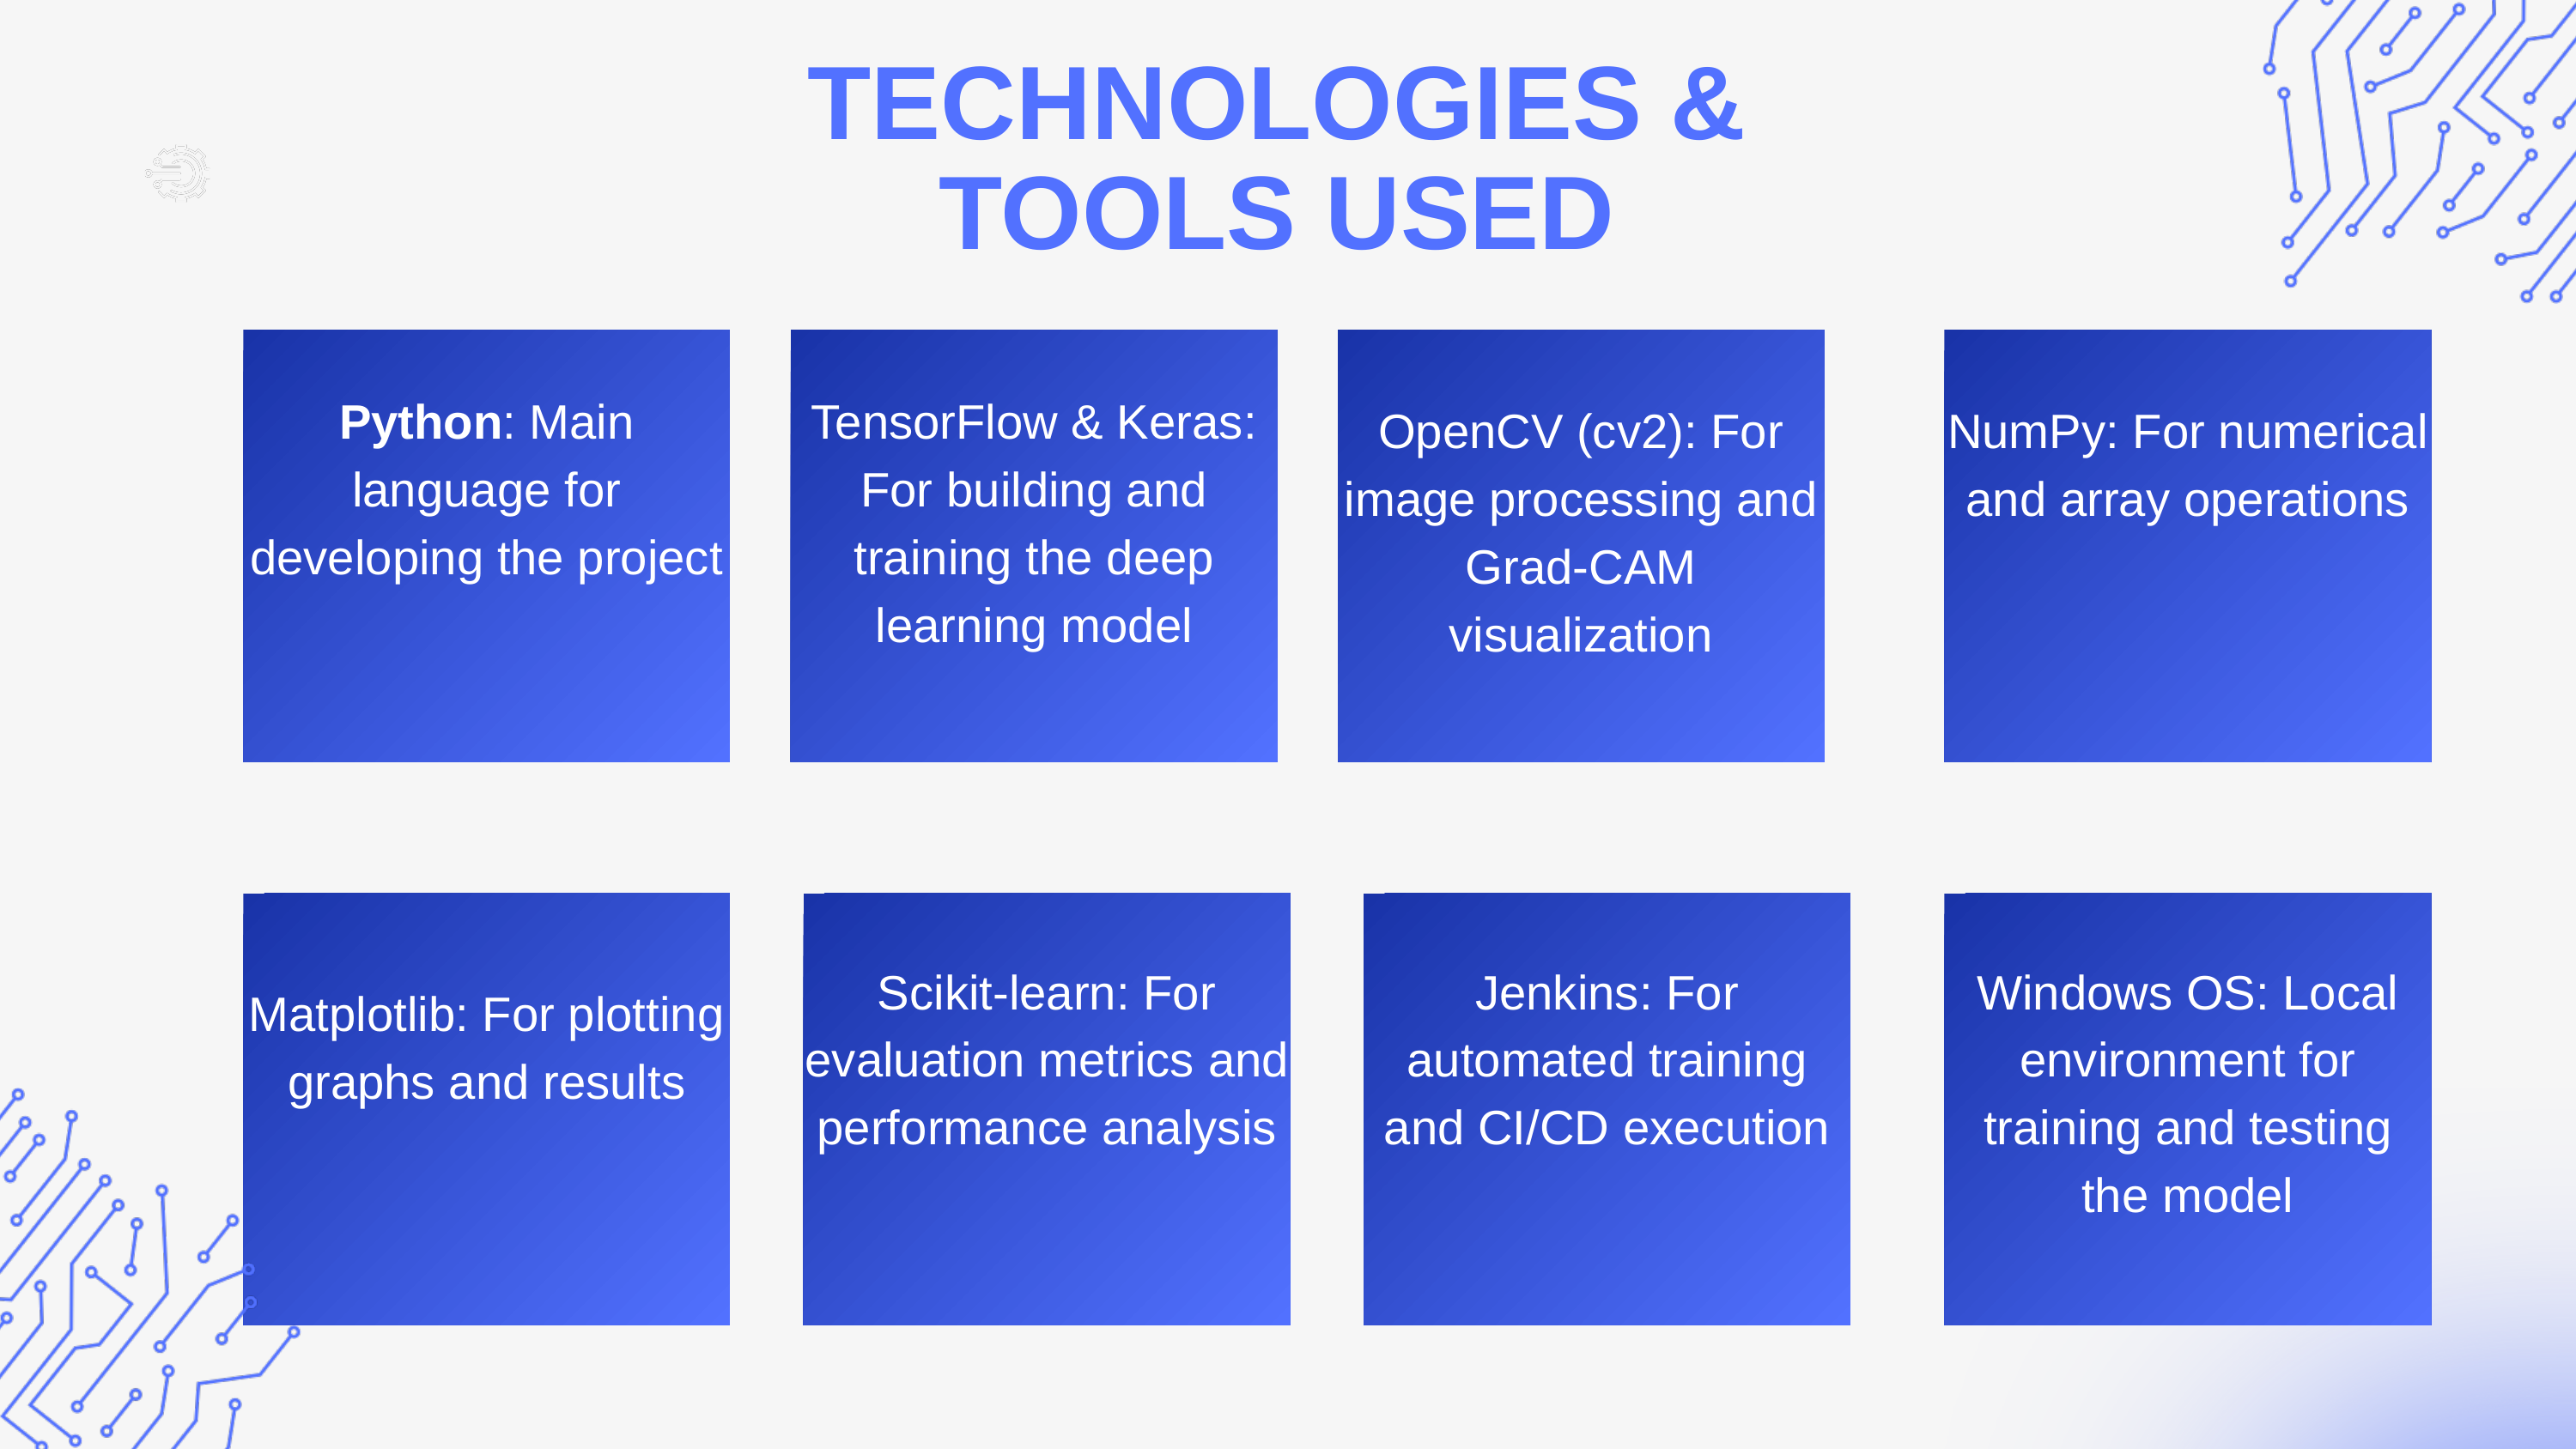

TECHNOLOGIES & TOOLS USED

OpenCV (cv2): For image processing and Grad-CAM visualization

NumPy: For numerical and array operations

Python: Main language for developing the project
TensorFlow & Keras: For building and training the deep learning model

Scikit-learn: For evaluation metrics and performance analysis

Jenkins: For automated training and CI/CD execution

Windows OS: Local environment for training and testing the model

Matplotlib: For plotting graphs and results